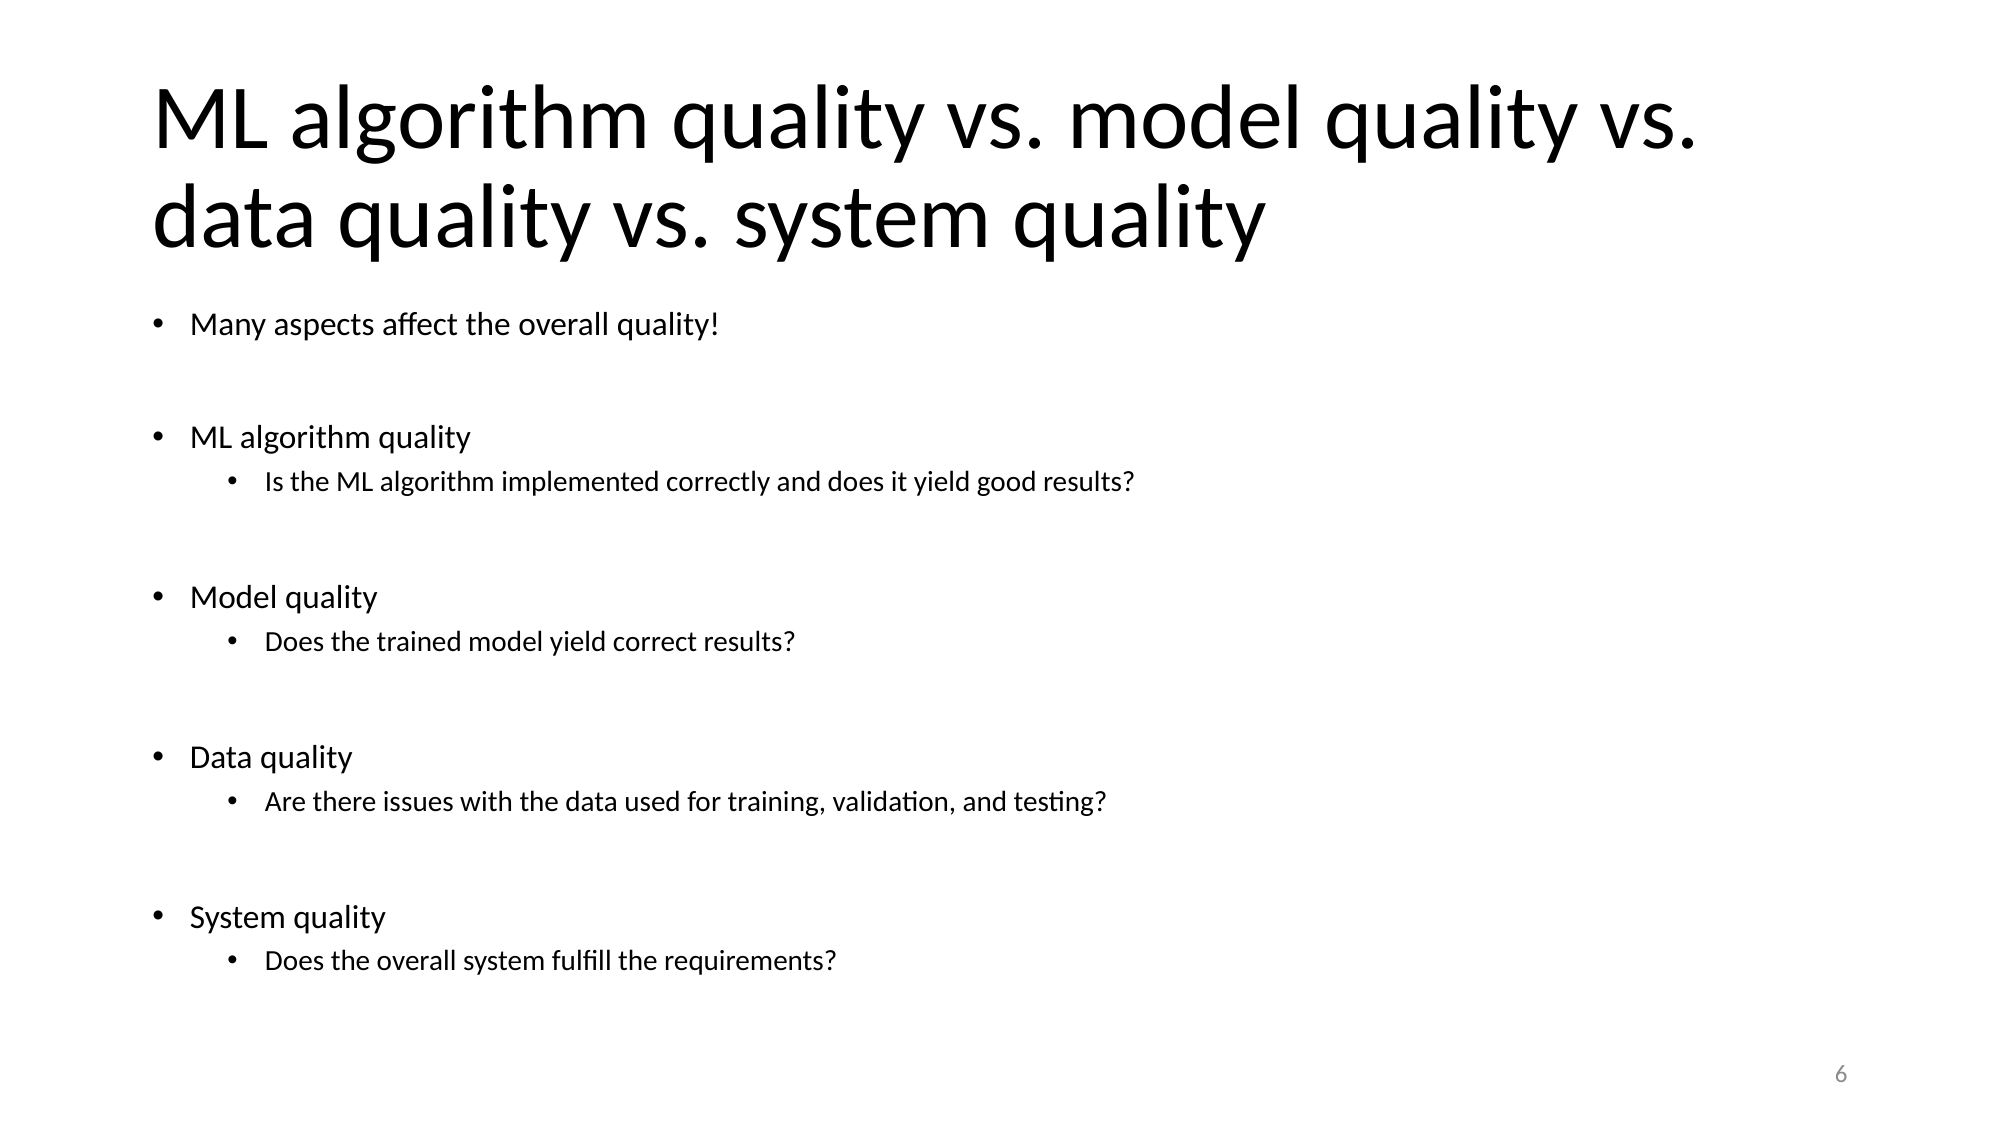

# ML algorithm quality vs. model quality vs. data quality vs. system quality
Many aspects affect the overall quality!

ML algorithm quality
Is the ML algorithm implemented correctly and does it yield good results?

Model quality
Does the trained model yield correct results?

Data quality
Are there issues with the data used for training, validation, and testing?

System quality
Does the overall system fulfill the requirements?
6